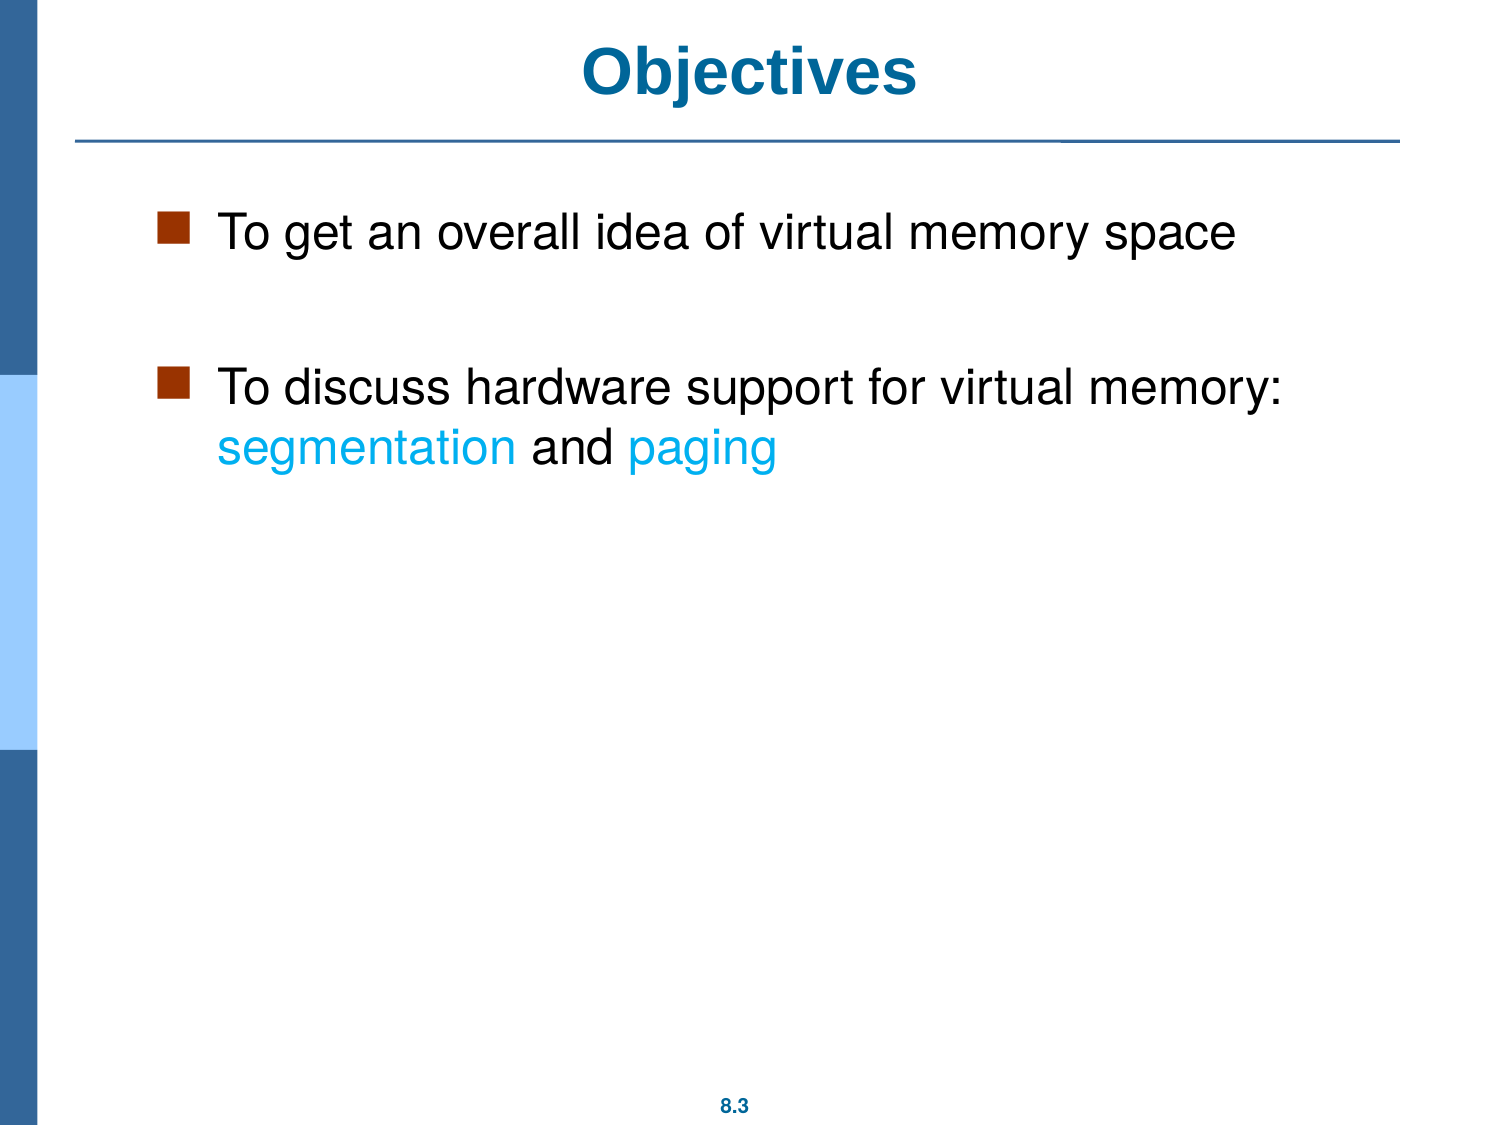

# Objectives
To get an overall idea of virtual memory space

To discuss hardware support for virtual memory: segmentation and paging